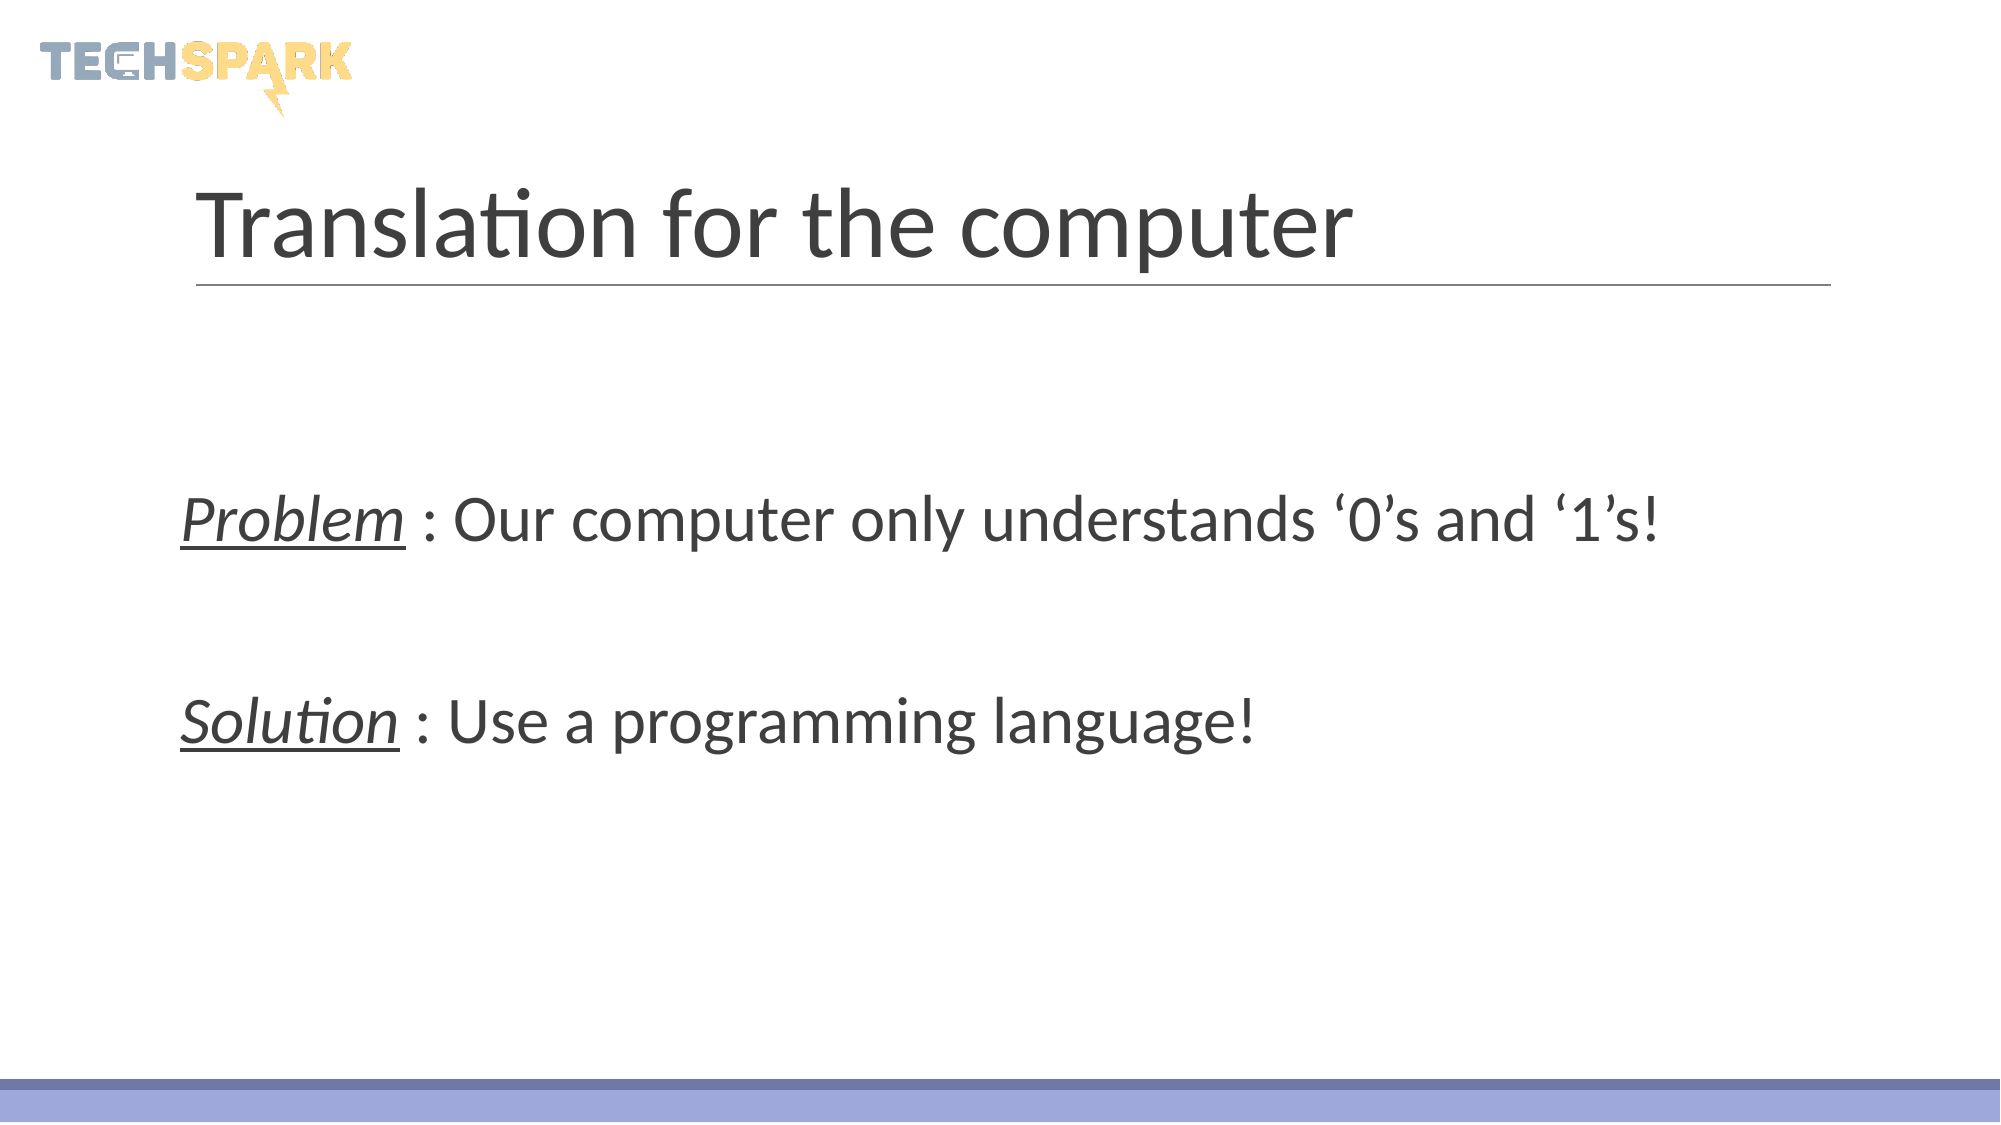

# Translation for the computer
Problem : Our computer only understands ‘0’s and ‘1’s!

Solution : Use a programming language!